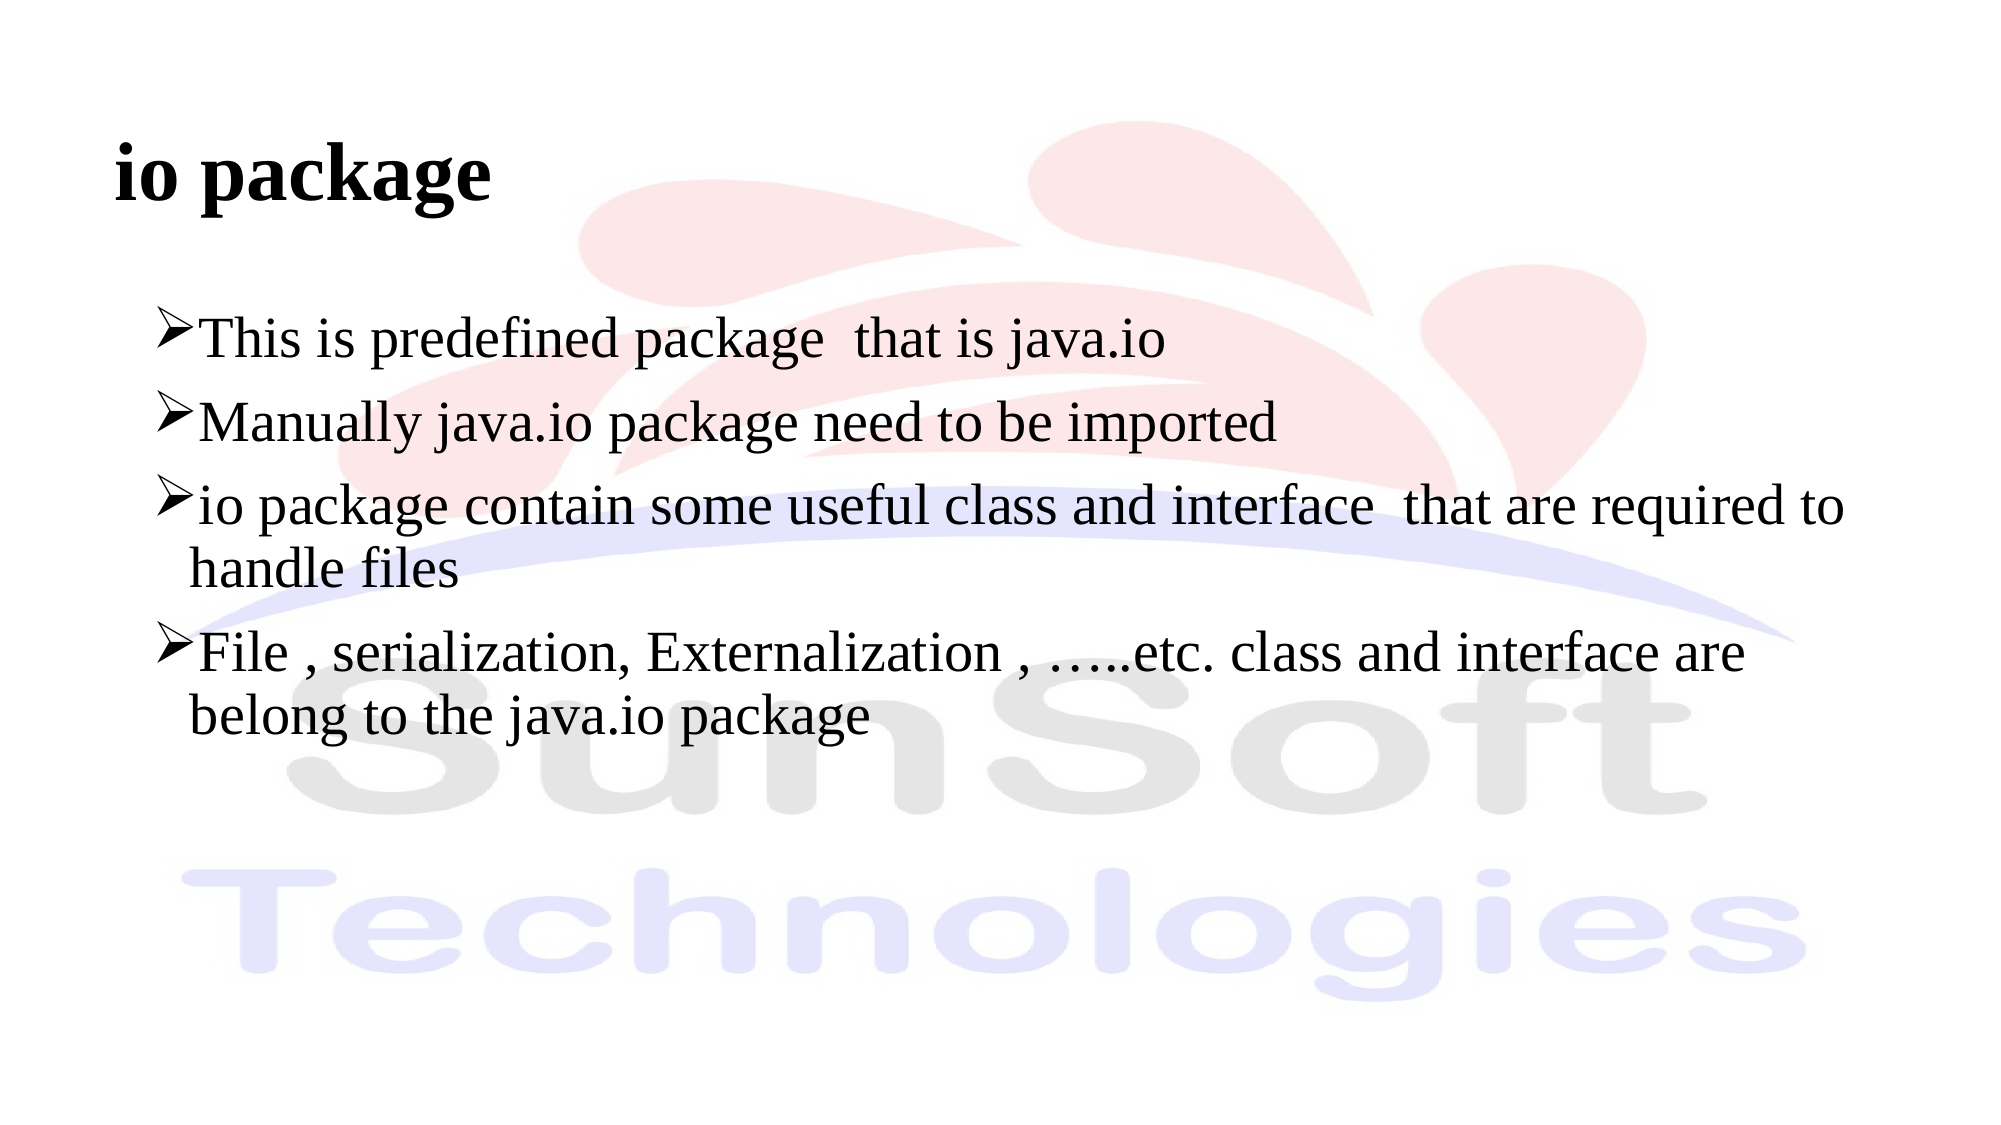

# io package
This is predefined package  that is java.io
Manually java.io package need to be imported
io package contain some useful class and interface  that are required to handle files
File , serialization, Externalization , …..etc. class and interface are belong to the java.io package